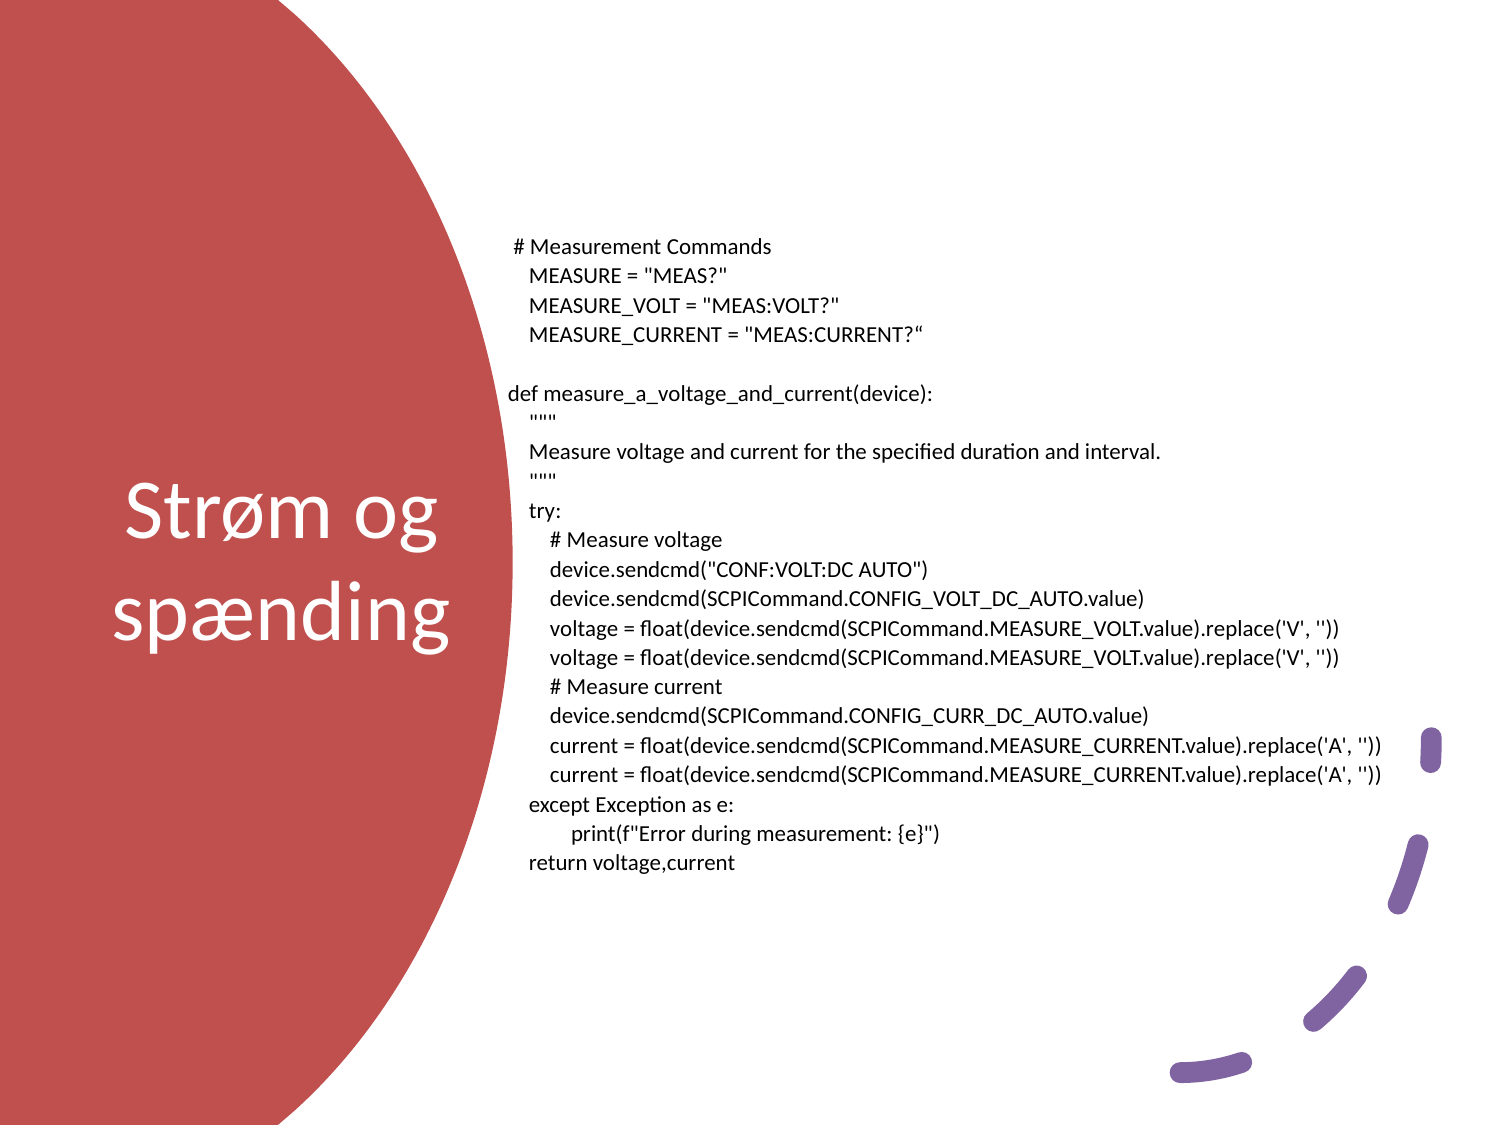

# Measurement Commands
    MEASURE = "MEAS?"
    MEASURE_VOLT = "MEAS:VOLT?"
    MEASURE_CURRENT = "MEAS:CURRENT?“

def measure_a_voltage_and_current(device):
    """
    Measure voltage and current for the specified duration and interval.
    """
    try:
        # Measure voltage
        device.sendcmd("CONF:VOLT:DC AUTO")
        device.sendcmd(SCPICommand.CONFIG_VOLT_DC_AUTO.value)
        voltage = float(device.sendcmd(SCPICommand.MEASURE_VOLT.value).replace('V', ''))
        voltage = float(device.sendcmd(SCPICommand.MEASURE_VOLT.value).replace('V', ''))
        # Measure current
        device.sendcmd(SCPICommand.CONFIG_CURR_DC_AUTO.value)
        current = float(device.sendcmd(SCPICommand.MEASURE_CURRENT.value).replace('A', ''))
        current = float(device.sendcmd(SCPICommand.MEASURE_CURRENT.value).replace('A', ''))
    except Exception as e:
            print(f"Error during measurement: {e}")
    return voltage,current
# Strøm og spænding